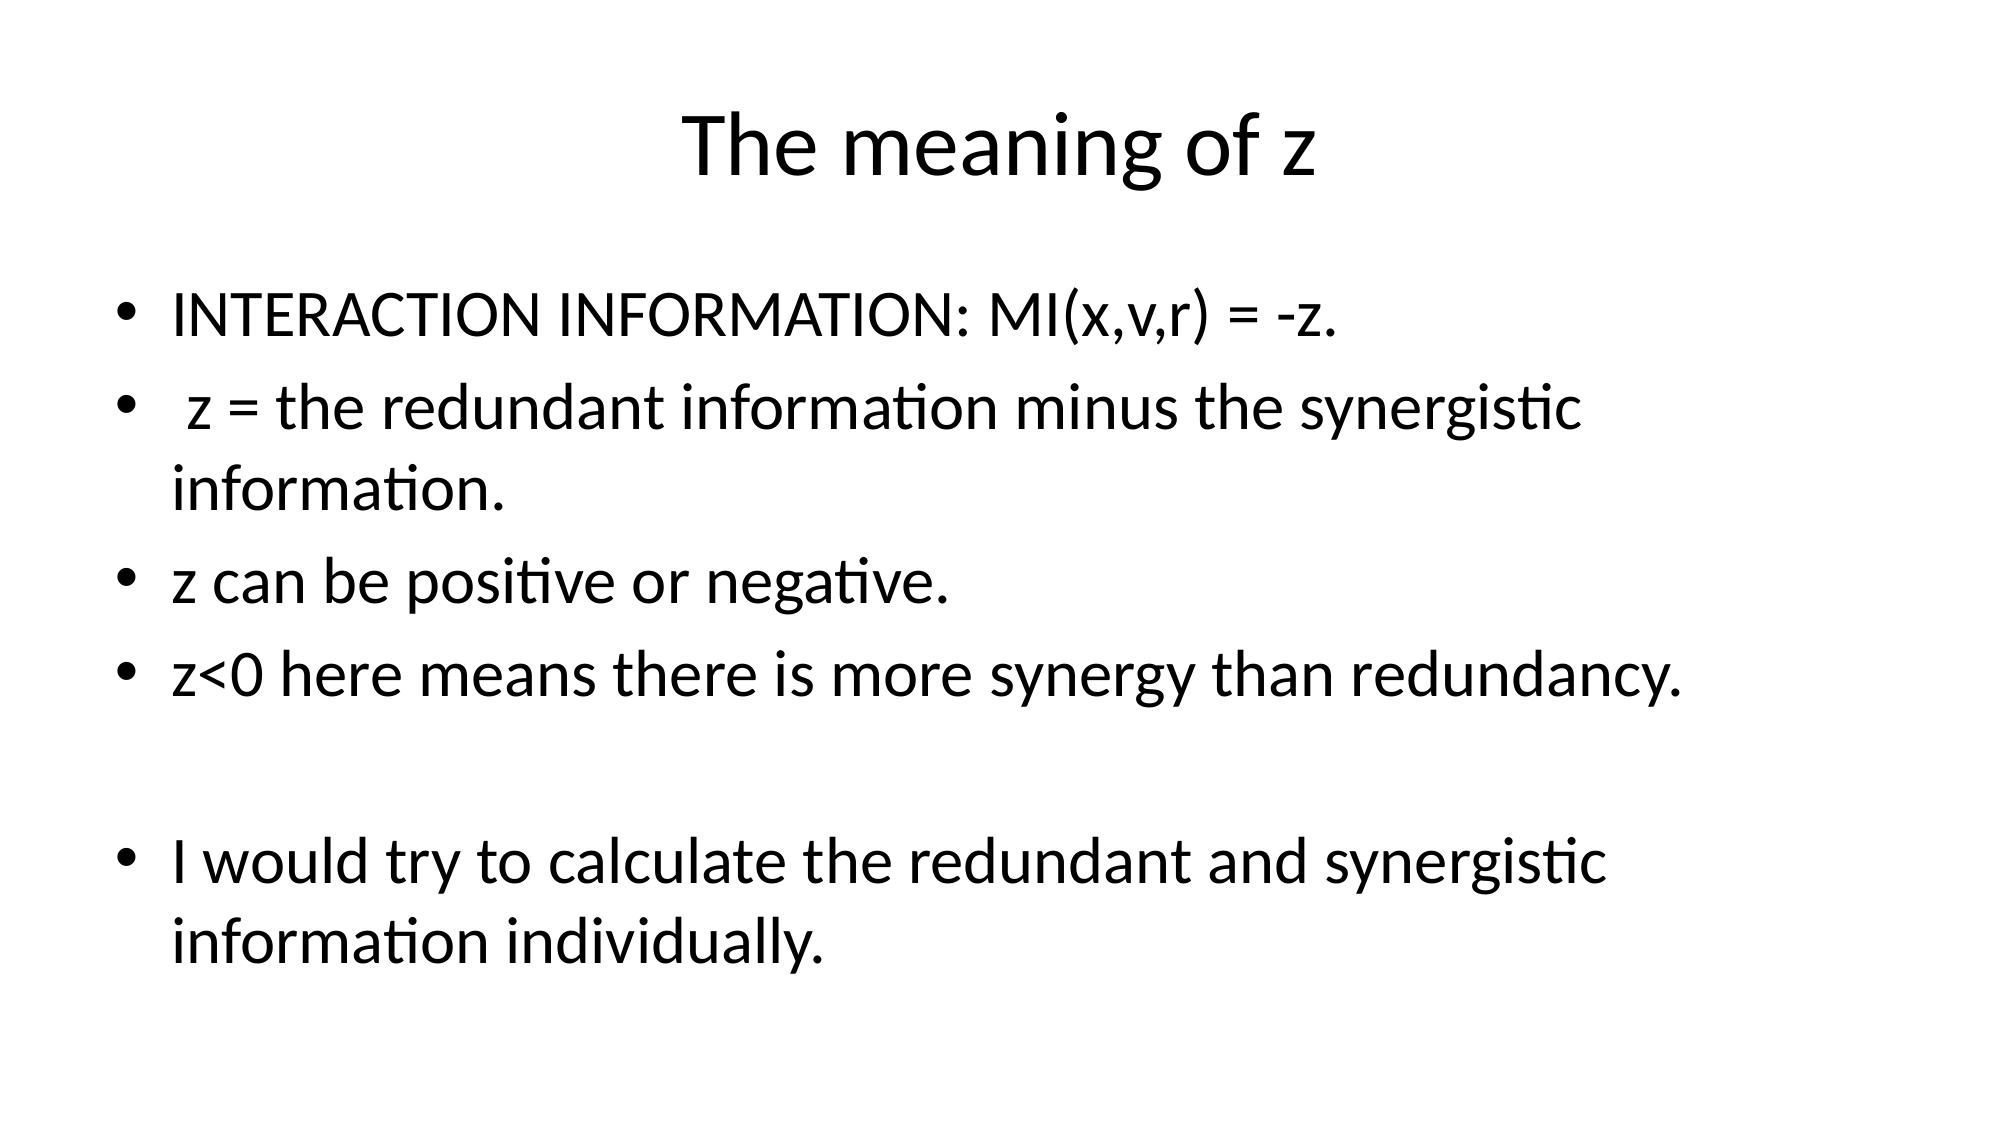

# The meaning of z
INTERACTION INFORMATION: MI(x,v,r) = -z.
 z = the redundant information minus the synergistic information.
z can be positive or negative.
z<0 here means there is more synergy than redundancy.

I would try to calculate the redundant and synergistic information individually.